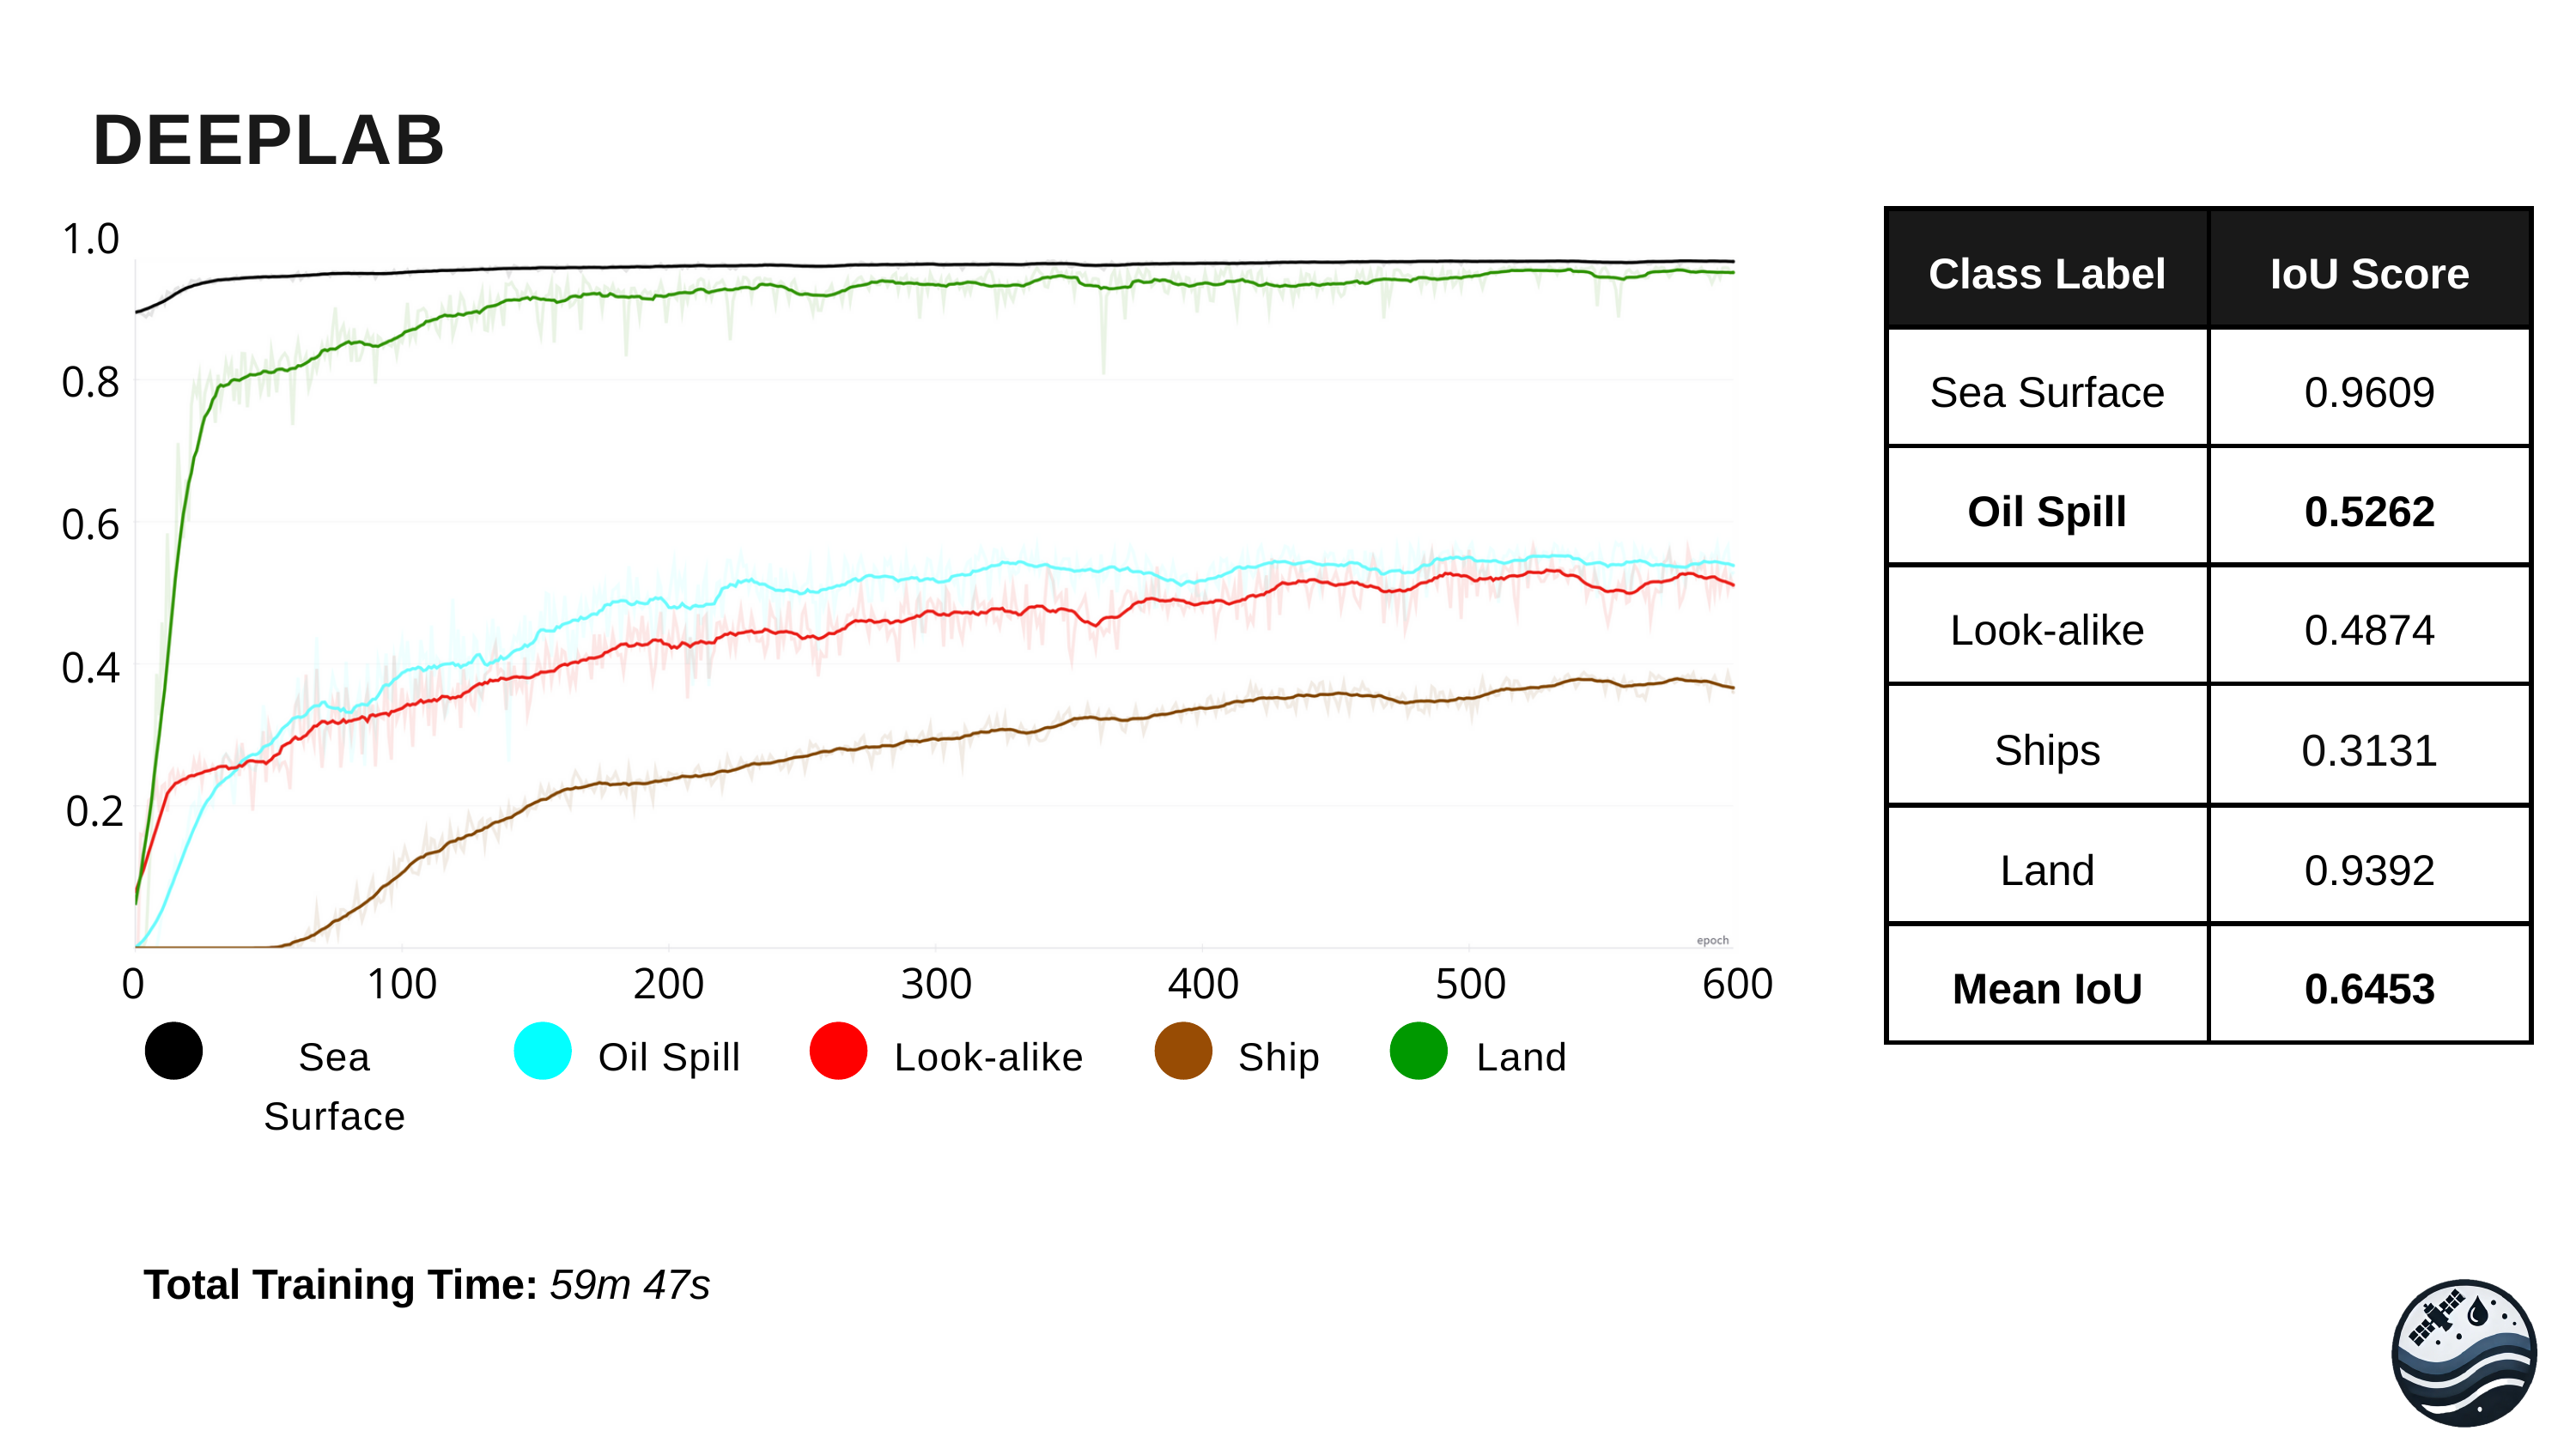

DEEPLAB
1.0
| Class Label | IoU Score |
| --- | --- |
| Sea Surface | 0.9609 |
| Oil Spill | 0.5262 |
| Look-alike | 0.4874 |
| Ships | 0.3131 |
| Land | 0.9392 |
| Mean IoU | 0.6453 |

0.8
0.6
0.4
0.2
0
100
200
300
400
500
600

Sea Surface
Oil Spill
Look-alike
Ship
Land

Total Training Time: 59m 47s